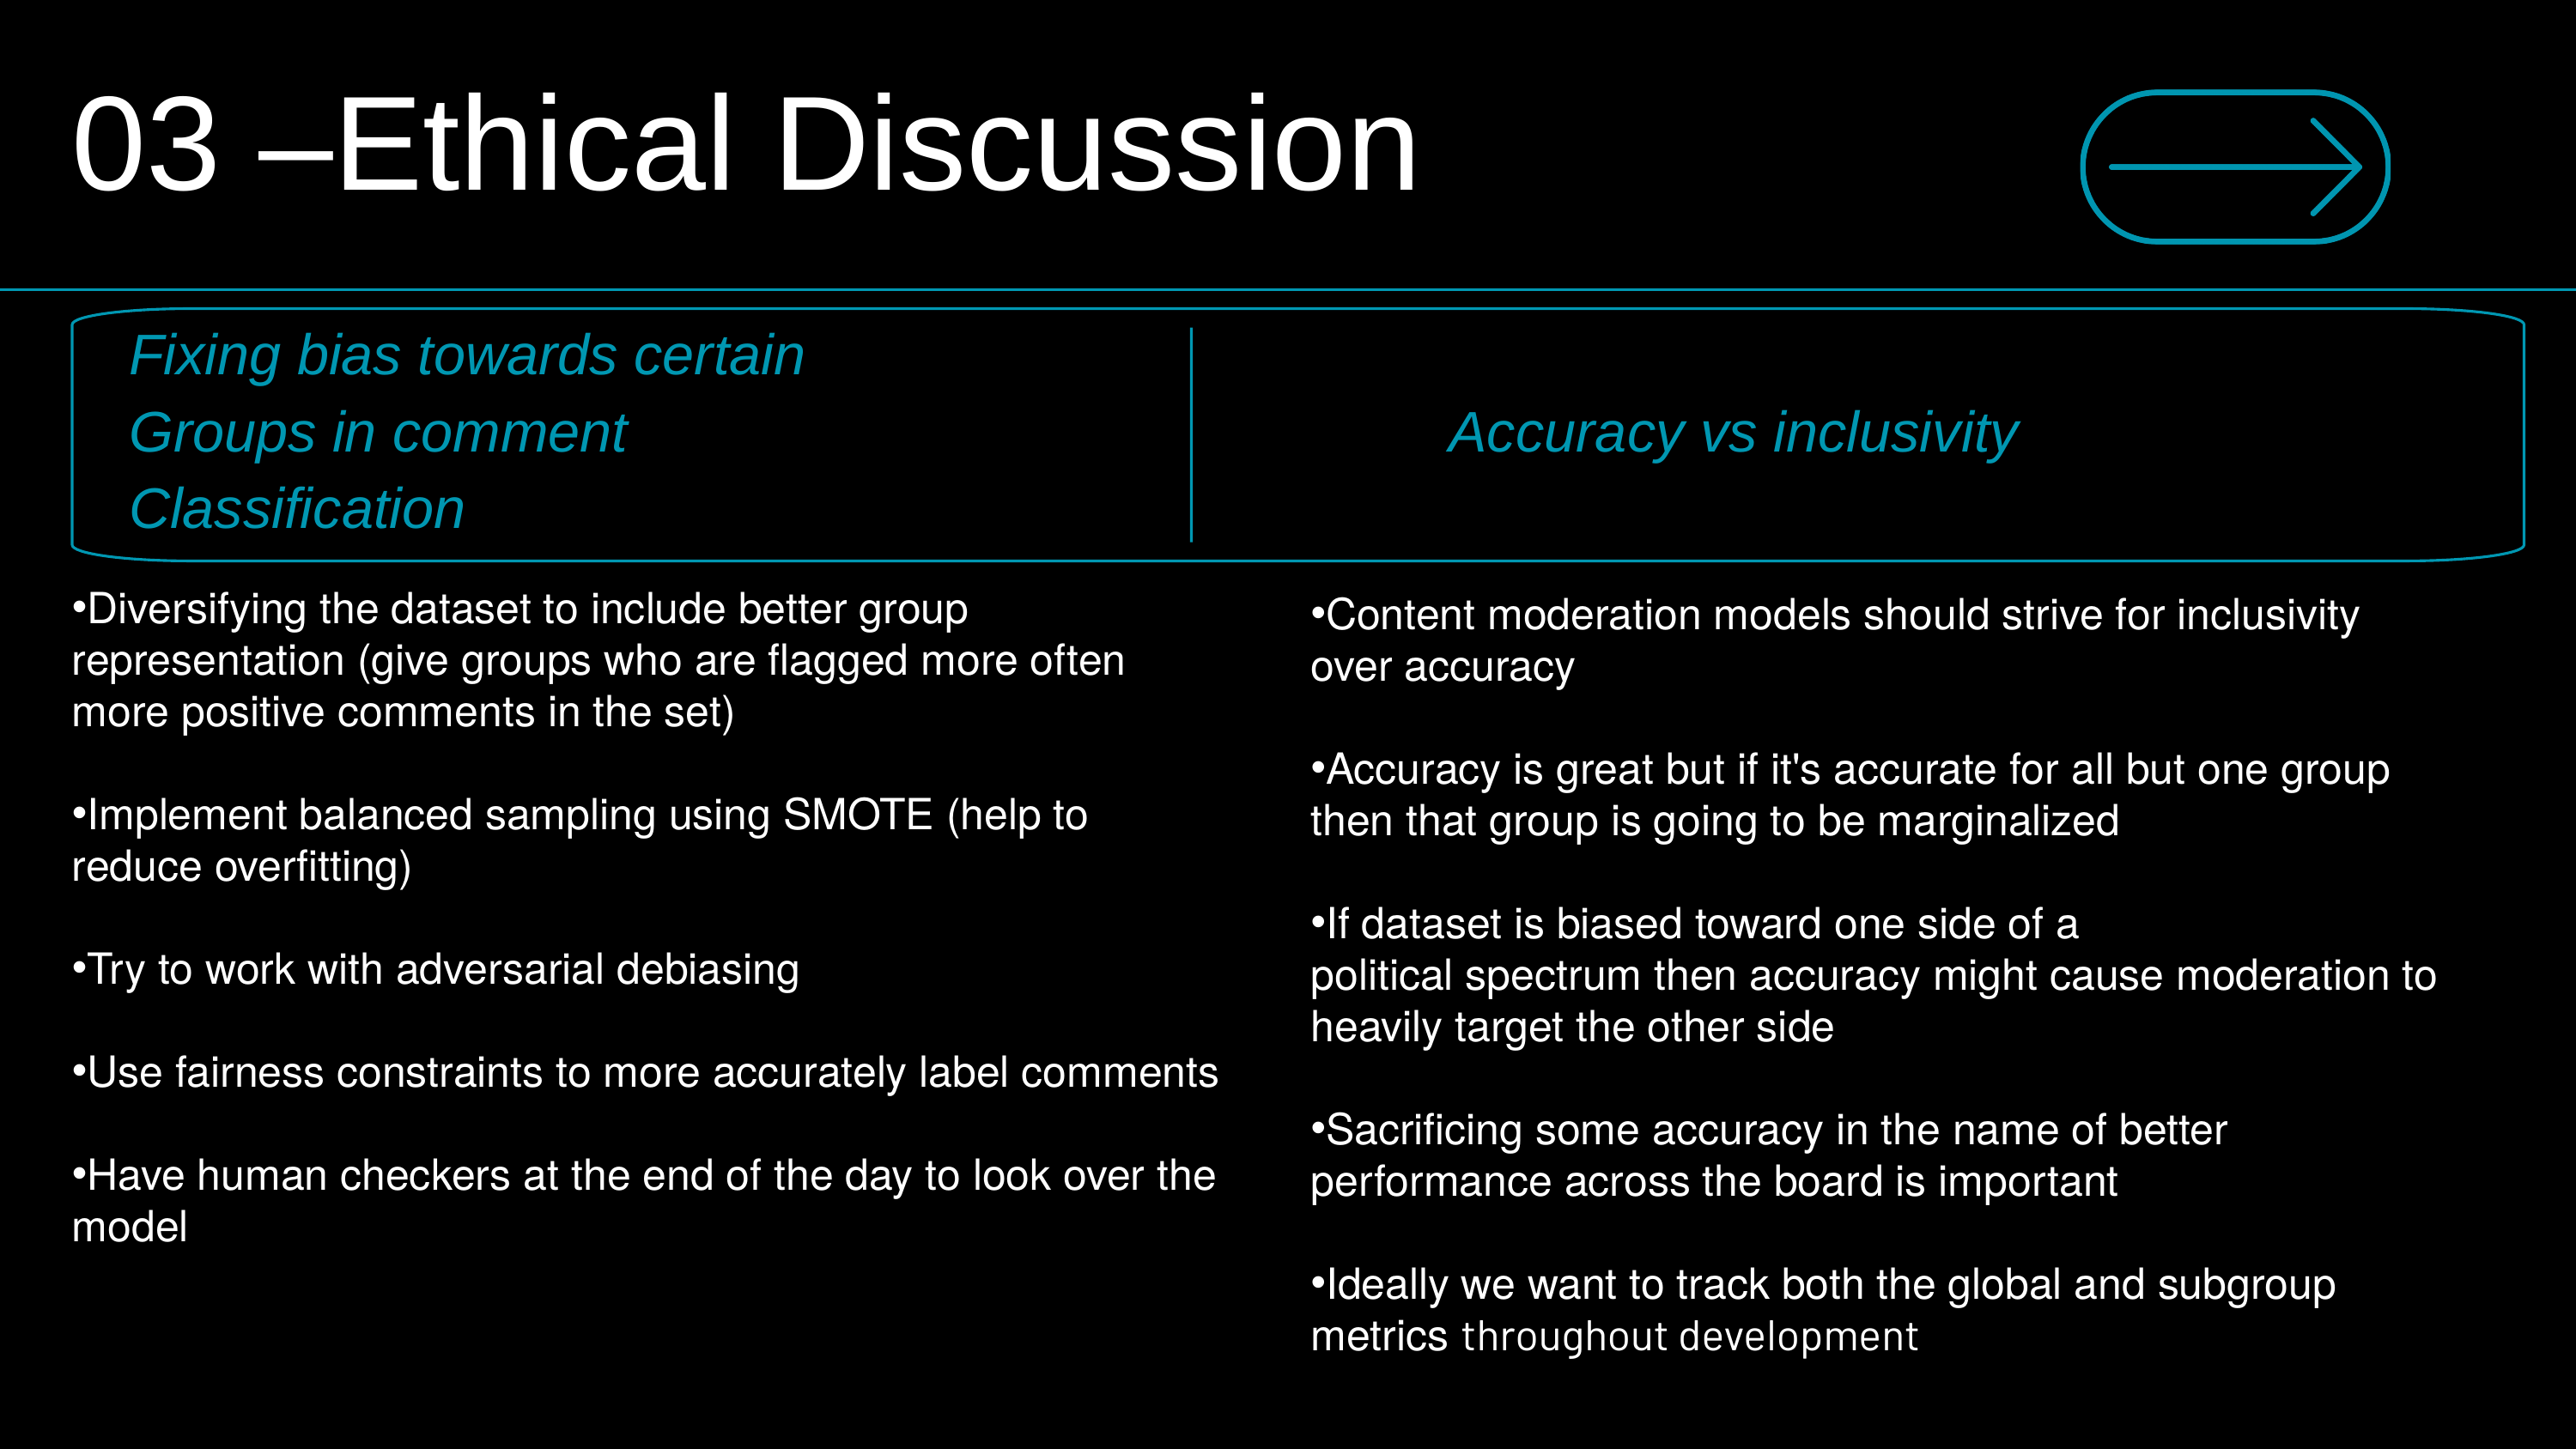

03 –Ethical Discussion

Fixing bias towards certain
Groups in comment                                                    Accuracy vs inclusivity
Classification

Diversifying the dataset to include better group representation (give groups who are flagged more often more positive comments in the set)​

Implement balanced sampling using SMOTE (help to reduce overfitting)​

Try to work with adversarial debiasing ​

Use fairness constraints to more accurately label comments​

Have human checkers at the end of the day to look over the model
Content moderation models should strive for inclusivity over accuracy​

Accuracy is great but if it's accurate for all but one group then that group is going to be marginalized​

If dataset is biased toward one side of a political spectrum then accuracy might cause moderation to heavily target the other side​

Sacrificing some accuracy in the name of better performance across the board is important​

Ideally we want to track both the global and subgroup metrics throughout development

Data analysis facilitates predictive modeling and forecasting